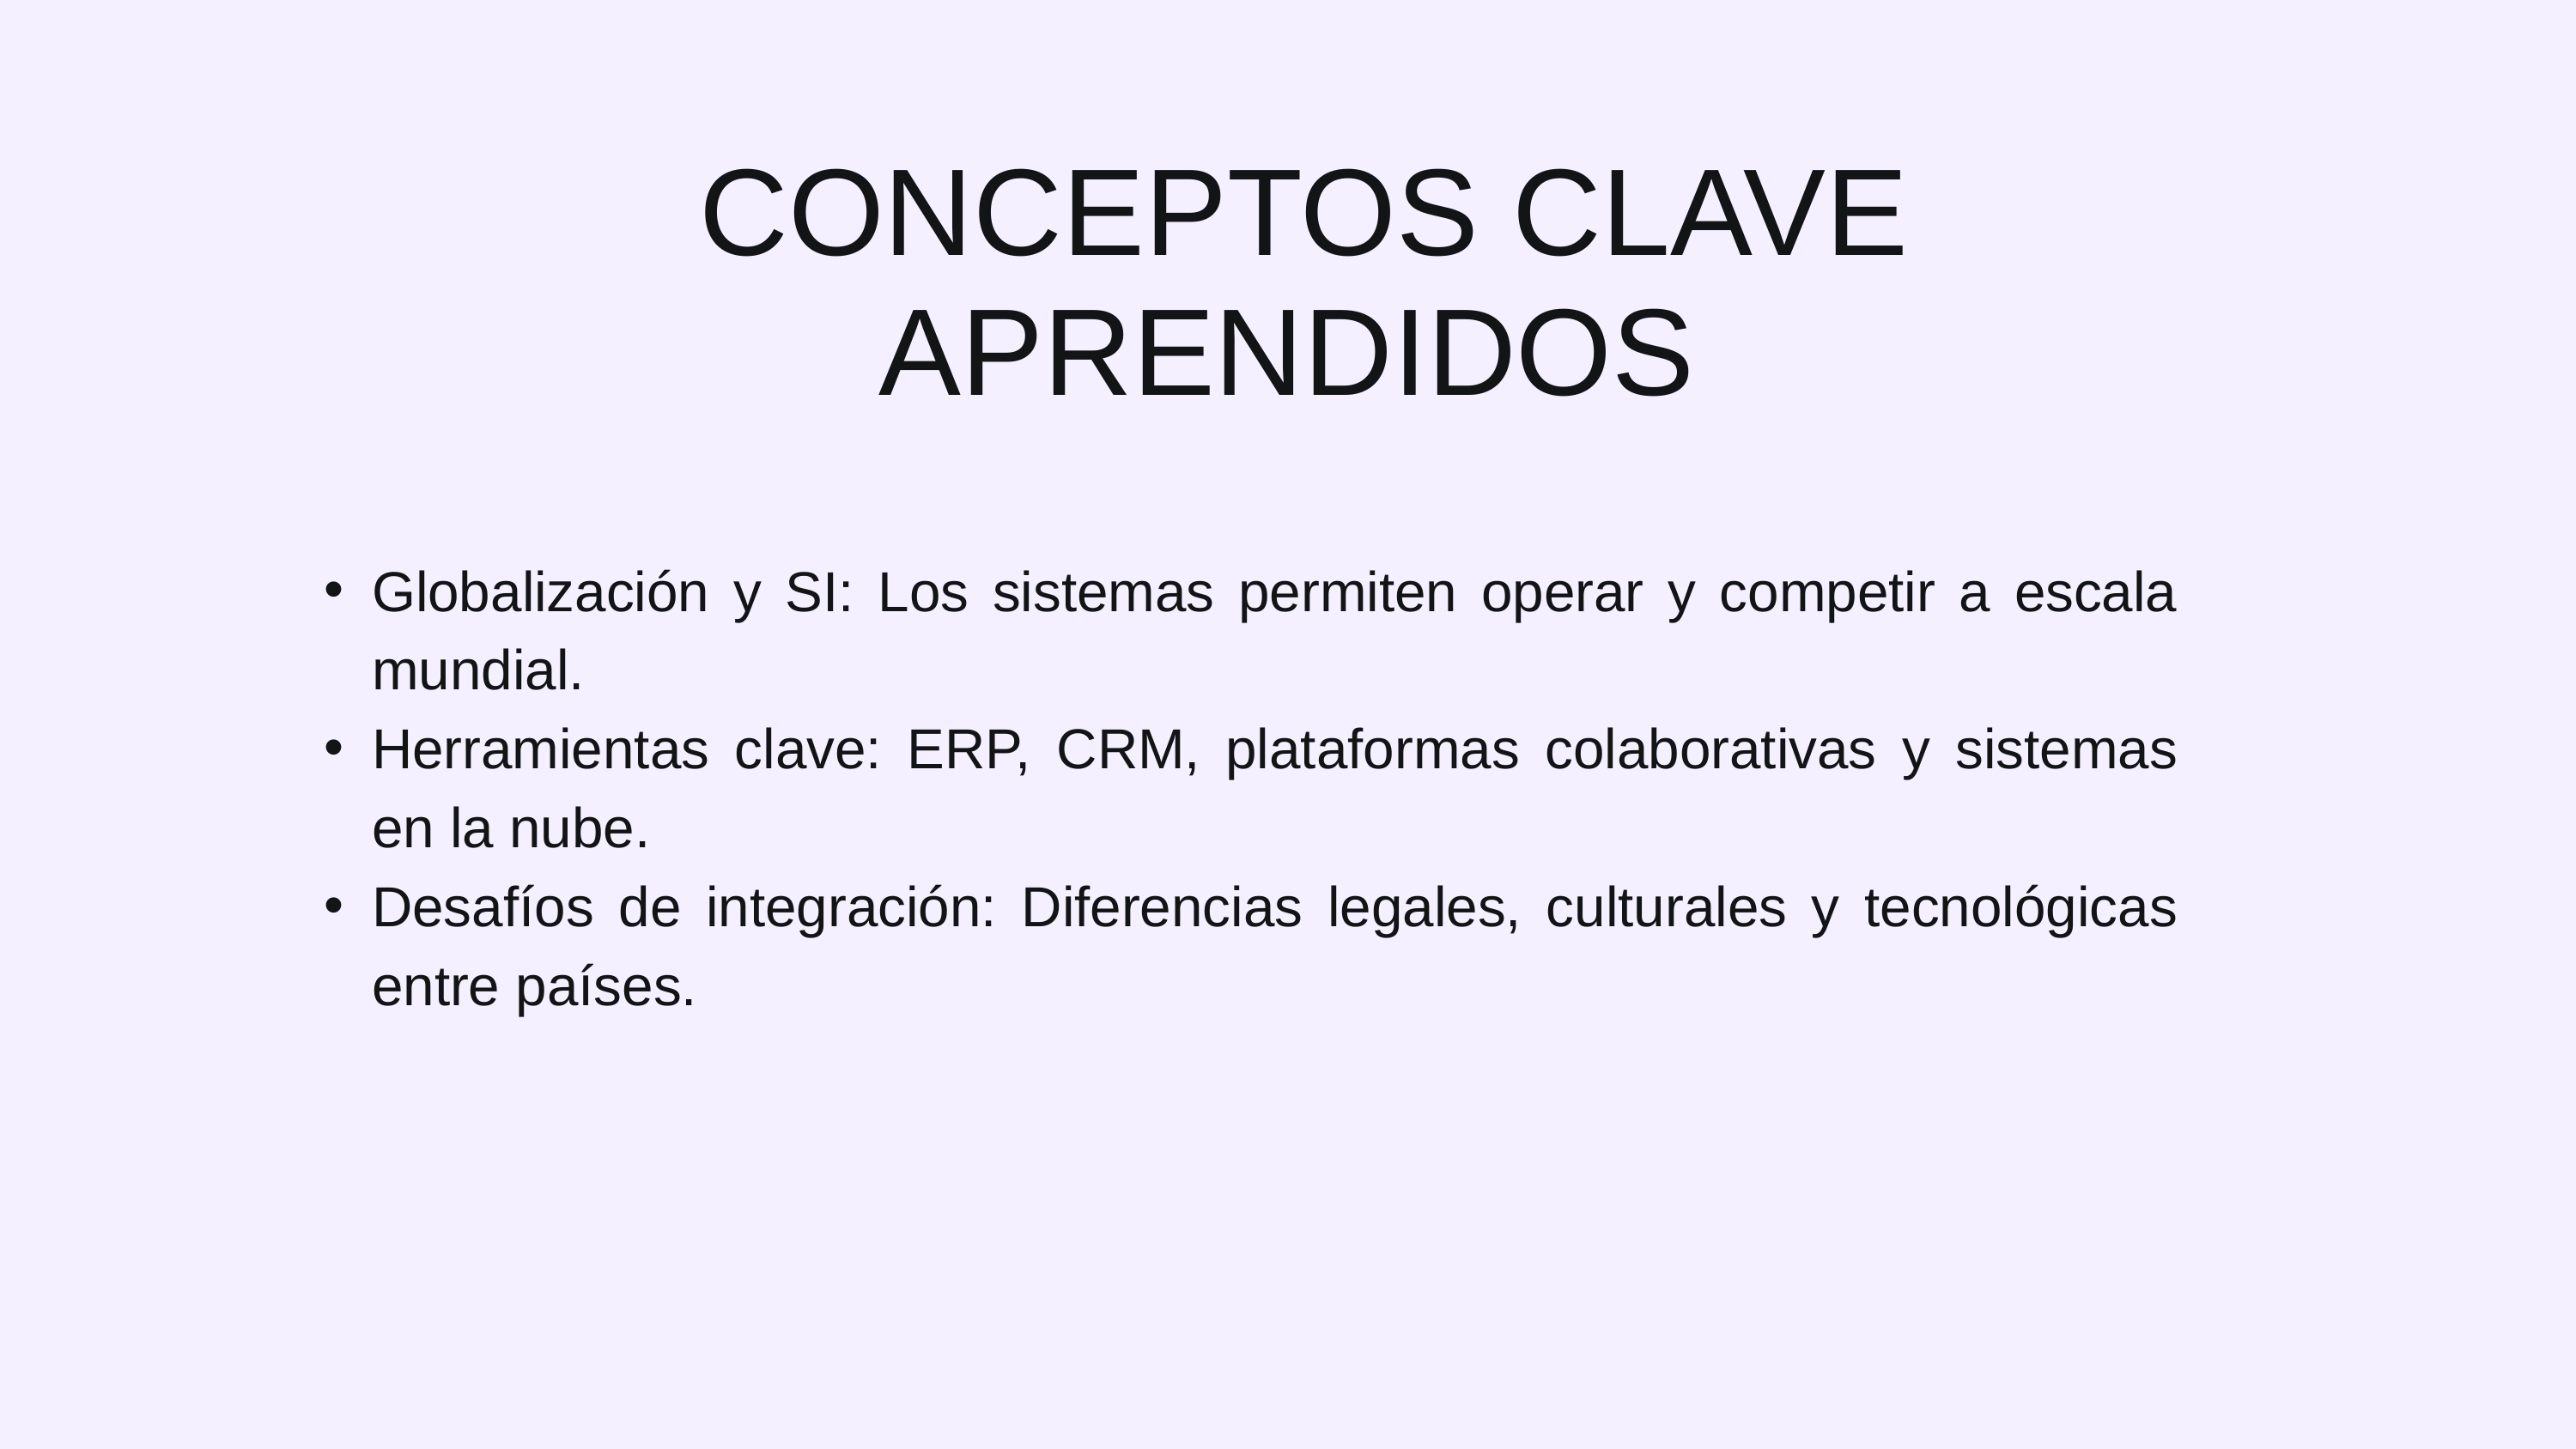

CONCEPTOS CLAVE APRENDIDOS
Globalización y SI: Los sistemas permiten operar y competir a escala mundial.
Herramientas clave: ERP, CRM, plataformas colaborativas y sistemas en la nube.
Desafíos de integración: Diferencias legales, culturales y tecnológicas entre países.